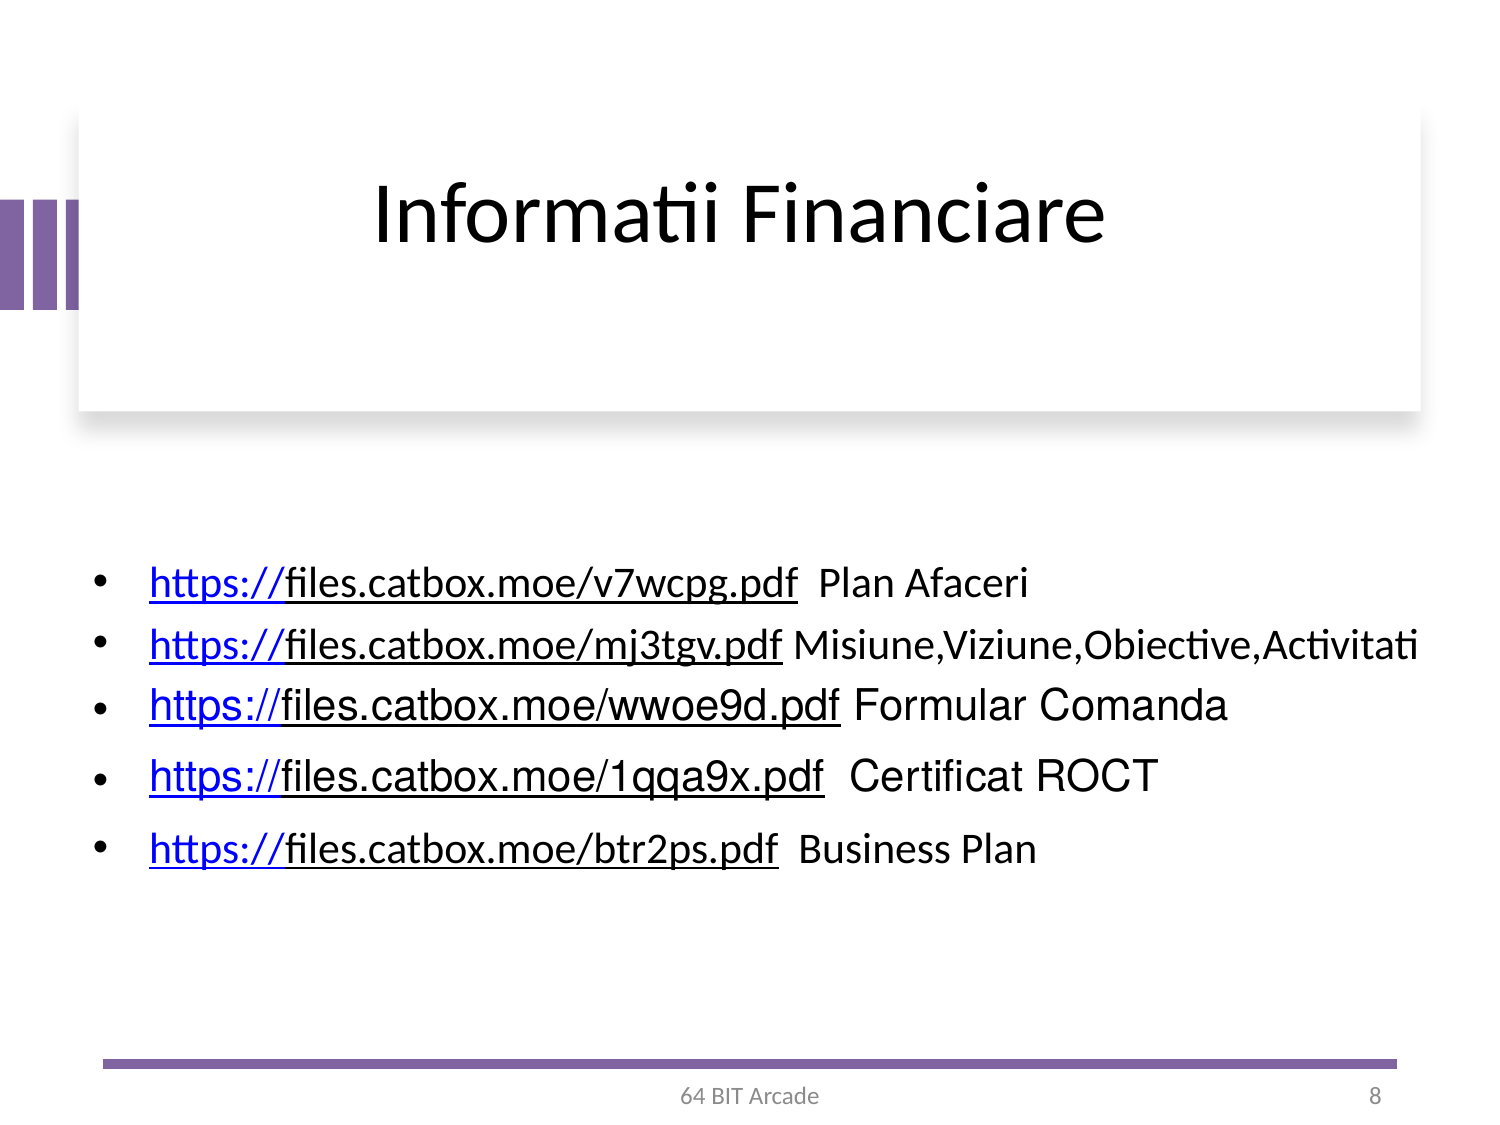

# Informatii Financiare

https://files.catbox.moe/v7wcpg.pdf  Plan Afaceri
https://files.catbox.moe/mj3tgv.pdf Misiune,Viziune,Obiective,Activitati
https://files.catbox.moe/wwoe9d.pdf Formular Comanda
https://files.catbox.moe/1qqa9x.pdf  Certificat ROCT
https://files.catbox.moe/btr2ps.pdf  Business Plan

64 BIT Arcade
8